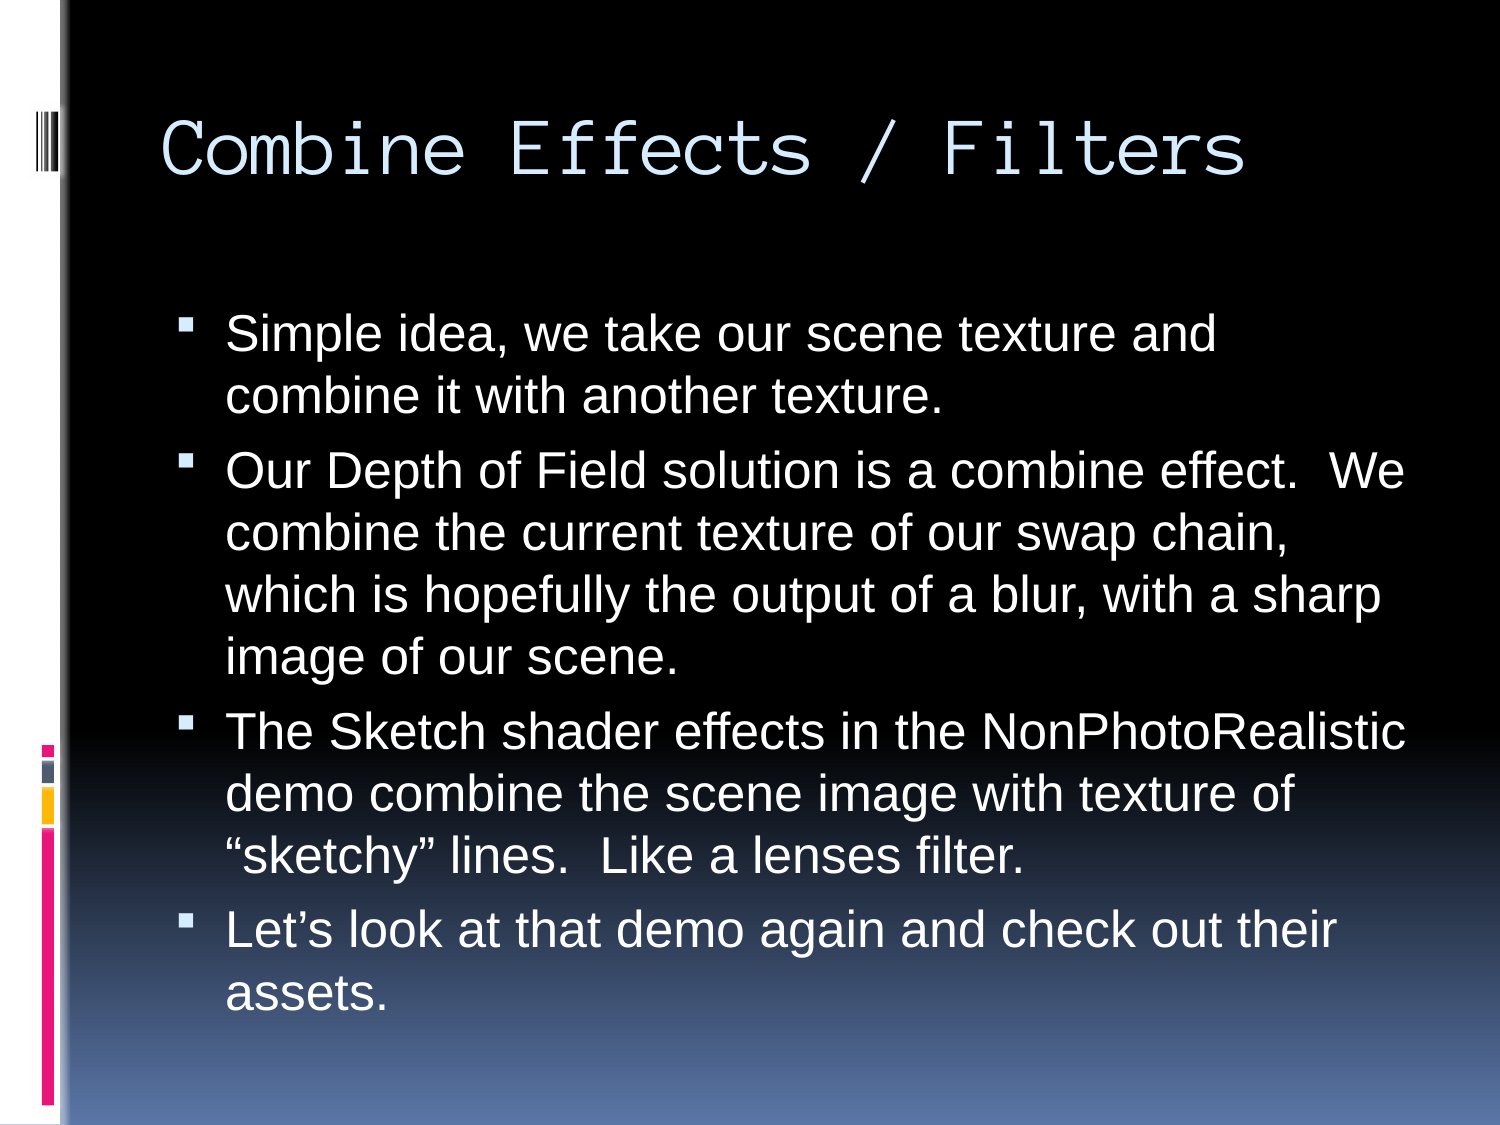

# Combine Effects / Filters
Simple idea, we take our scene texture and combine it with another texture.
Our Depth of Field solution is a combine effect.  We combine the current texture of our swap chain, which is hopefully the output of a blur, with a sharp image of our scene.
The Sketch shader effects in the NonPhotoRealistic demo combine the scene image with texture of “sketchy” lines.  Like a lenses filter.
Let’s look at that demo again and check out their assets.